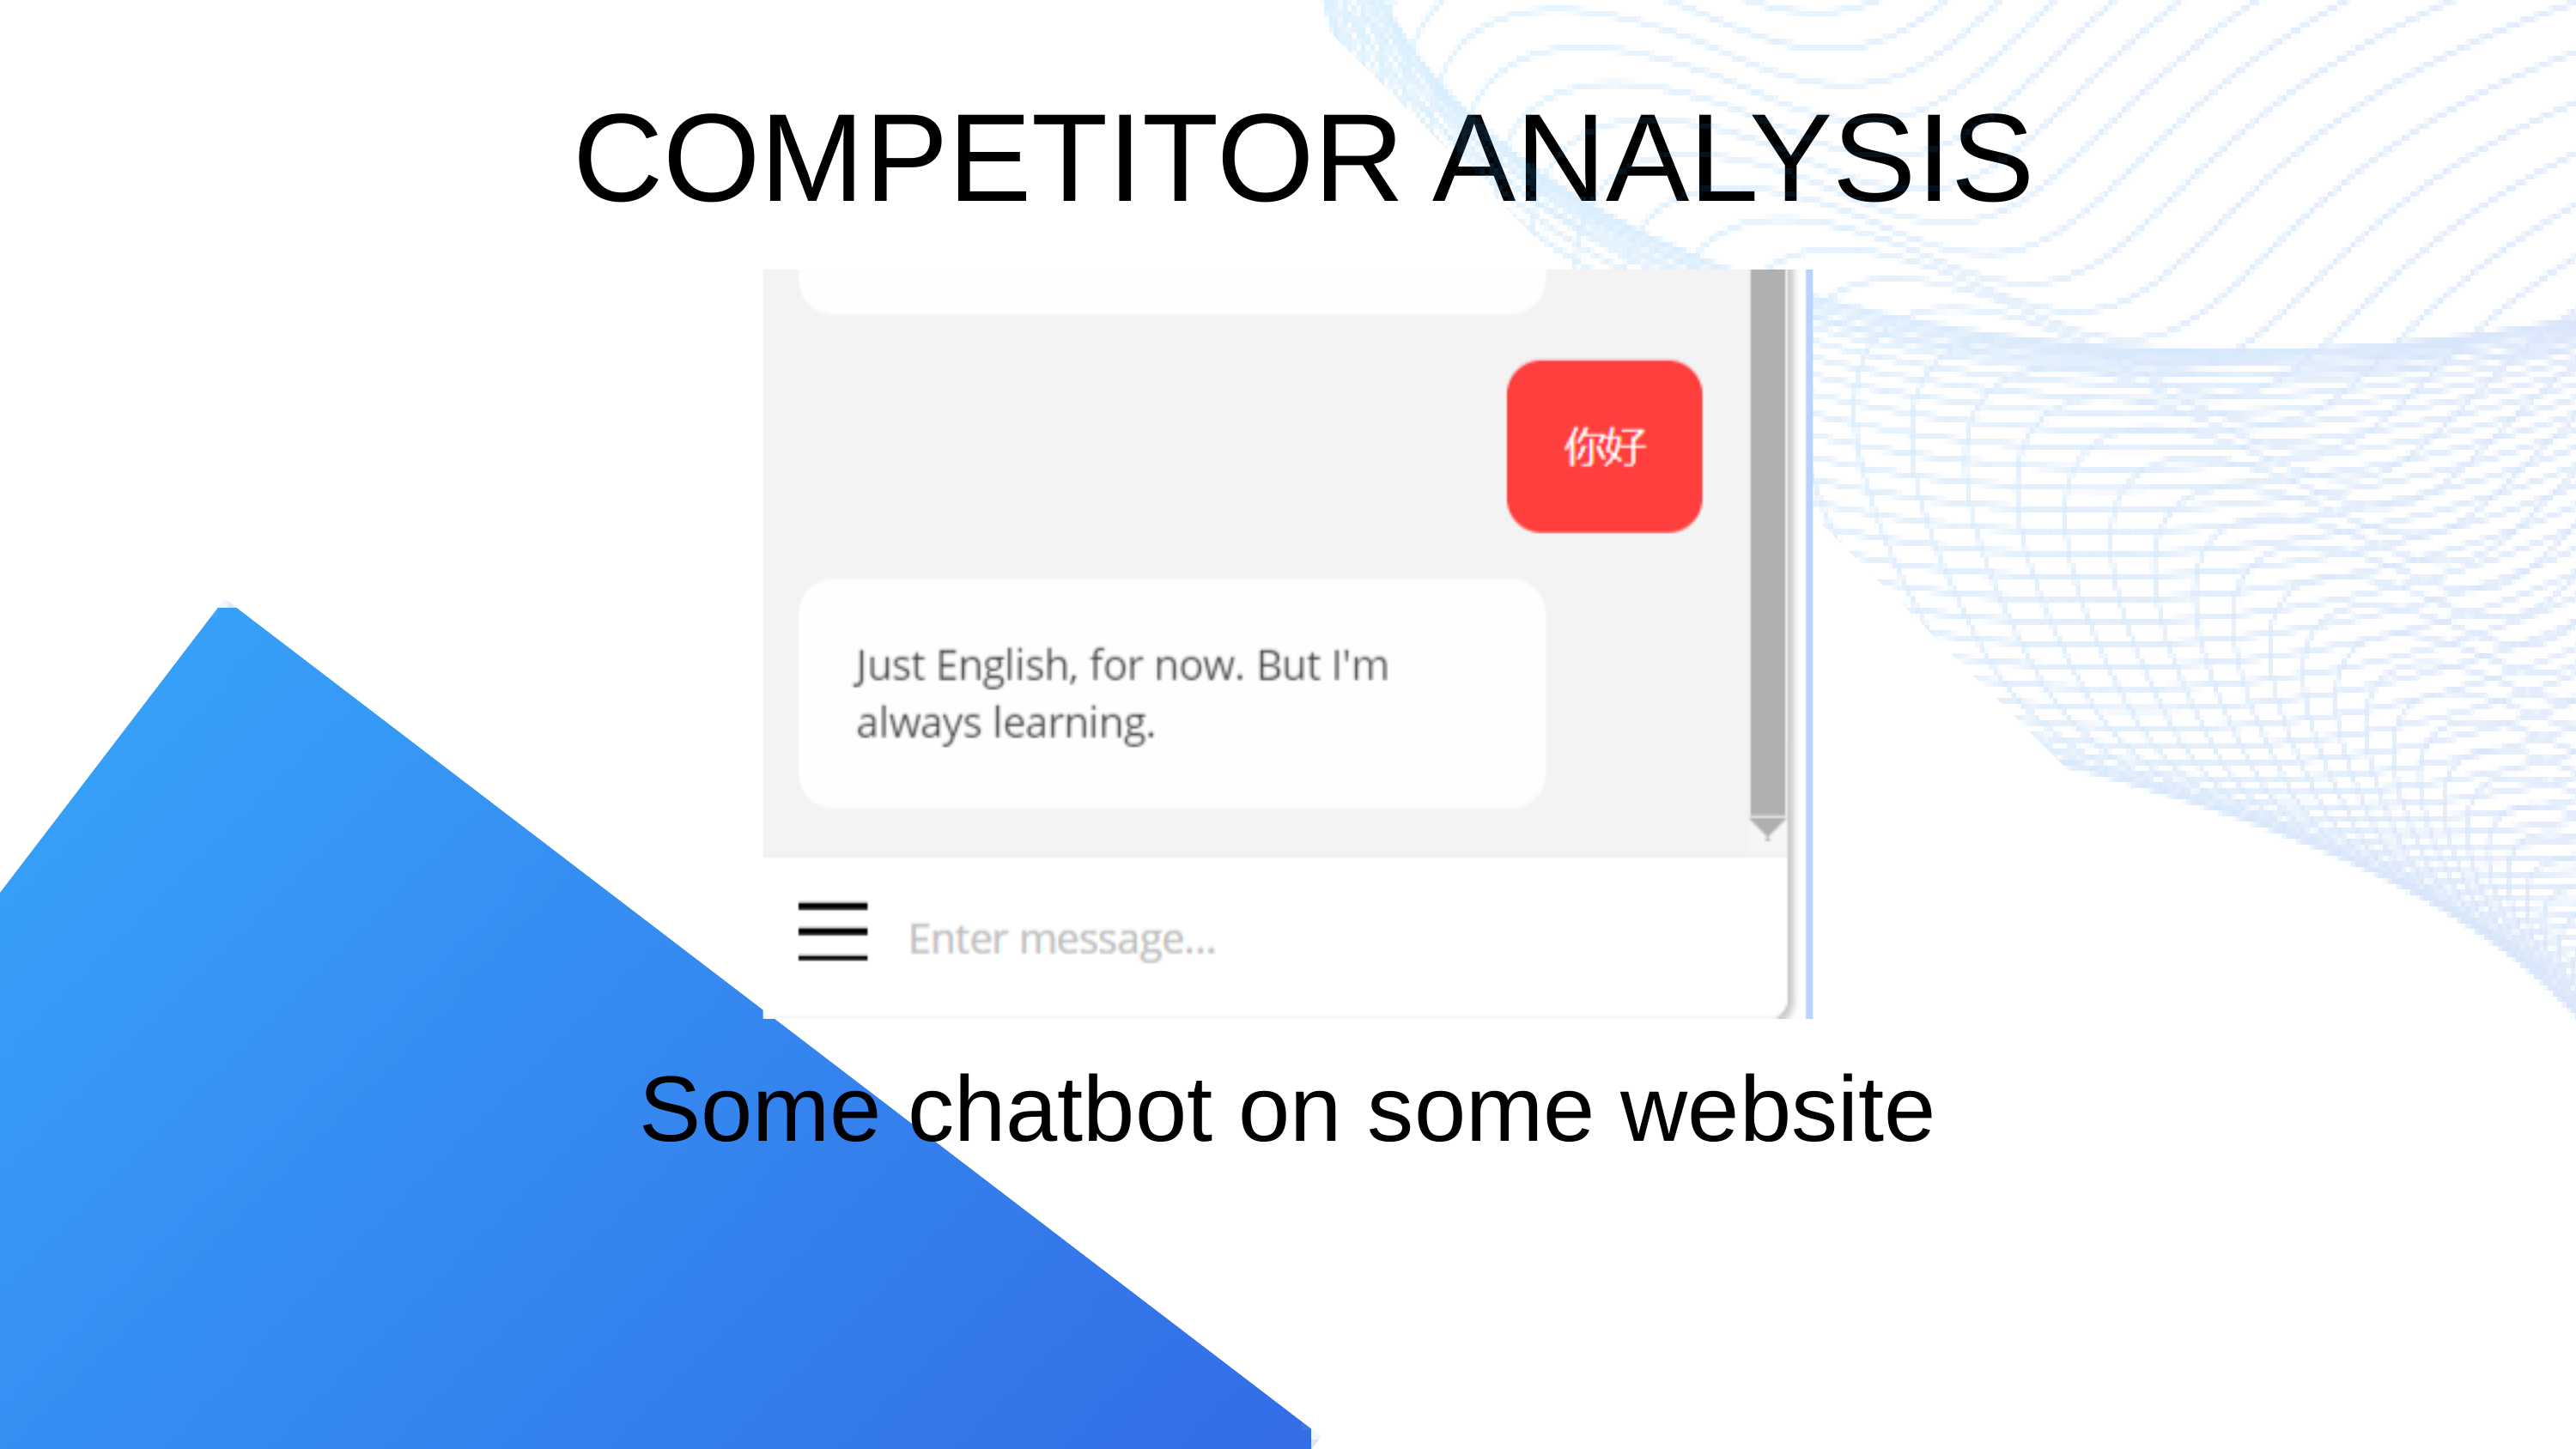

COMPETITOR ANALYSIS

Some chatbot on some website